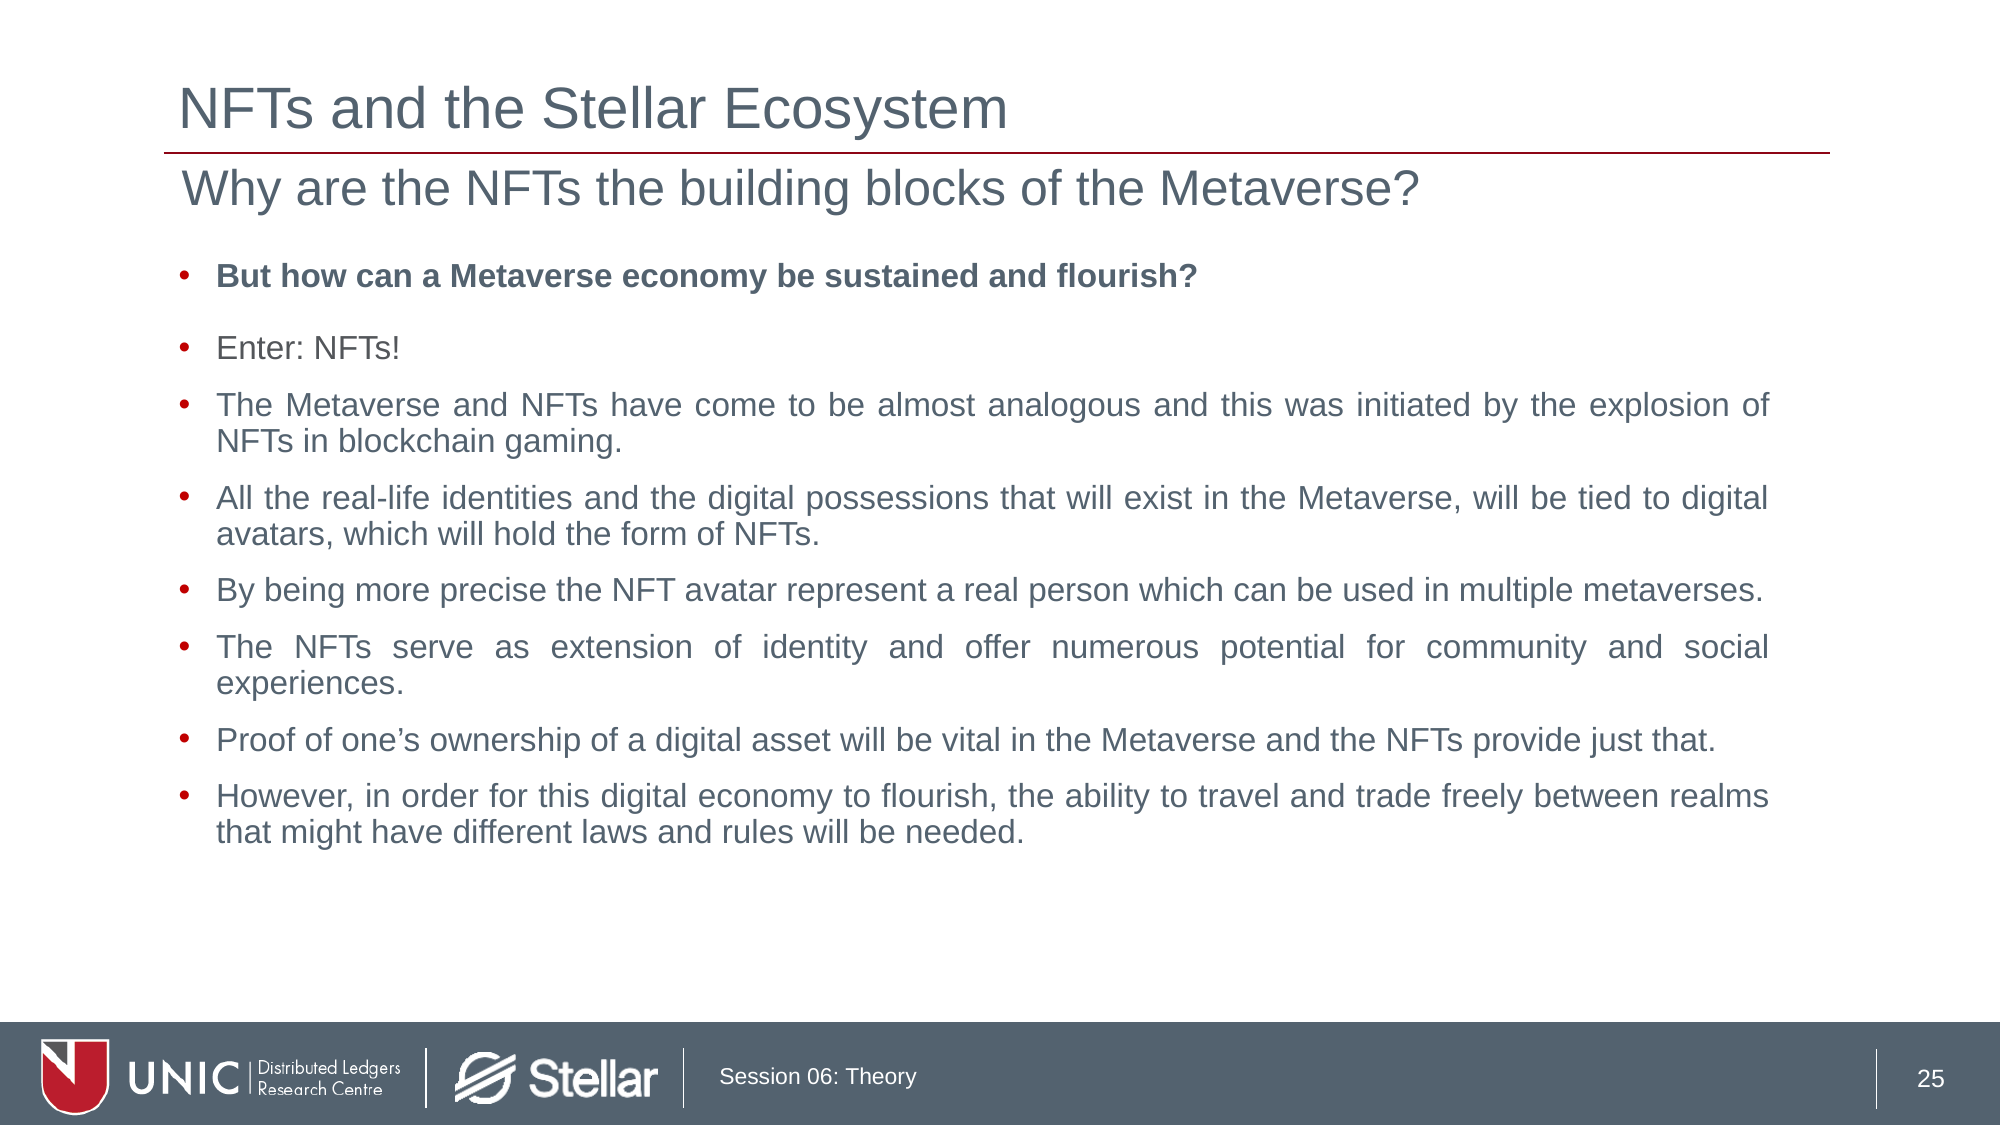

# NFTs and the Stellar Ecosystem
Why are the NFTs the building blocks of the Metaverse?
But how can a Metaverse economy be sustained and flourish?

Enter: NFTs!
The Metaverse and NFTs have come to be almost analogous and this was initiated by the explosion of NFTs in blockchain gaming.
All the real-life identities and the digital possessions that will exist in the Metaverse, will be tied to digital avatars, which will hold the form of NFTs.
By being more precise the NFT avatar represent a real person which can be used in multiple metaverses.
The NFTs serve as extension of identity and offer numerous potential for community and social experiences.
Proof of one’s ownership of a digital asset will be vital in the Metaverse and the NFTs provide just that.
However, in order for this digital economy to flourish, the ability to travel and trade freely between realms that might have different laws and rules will be needed.

25
Session 06: Theory